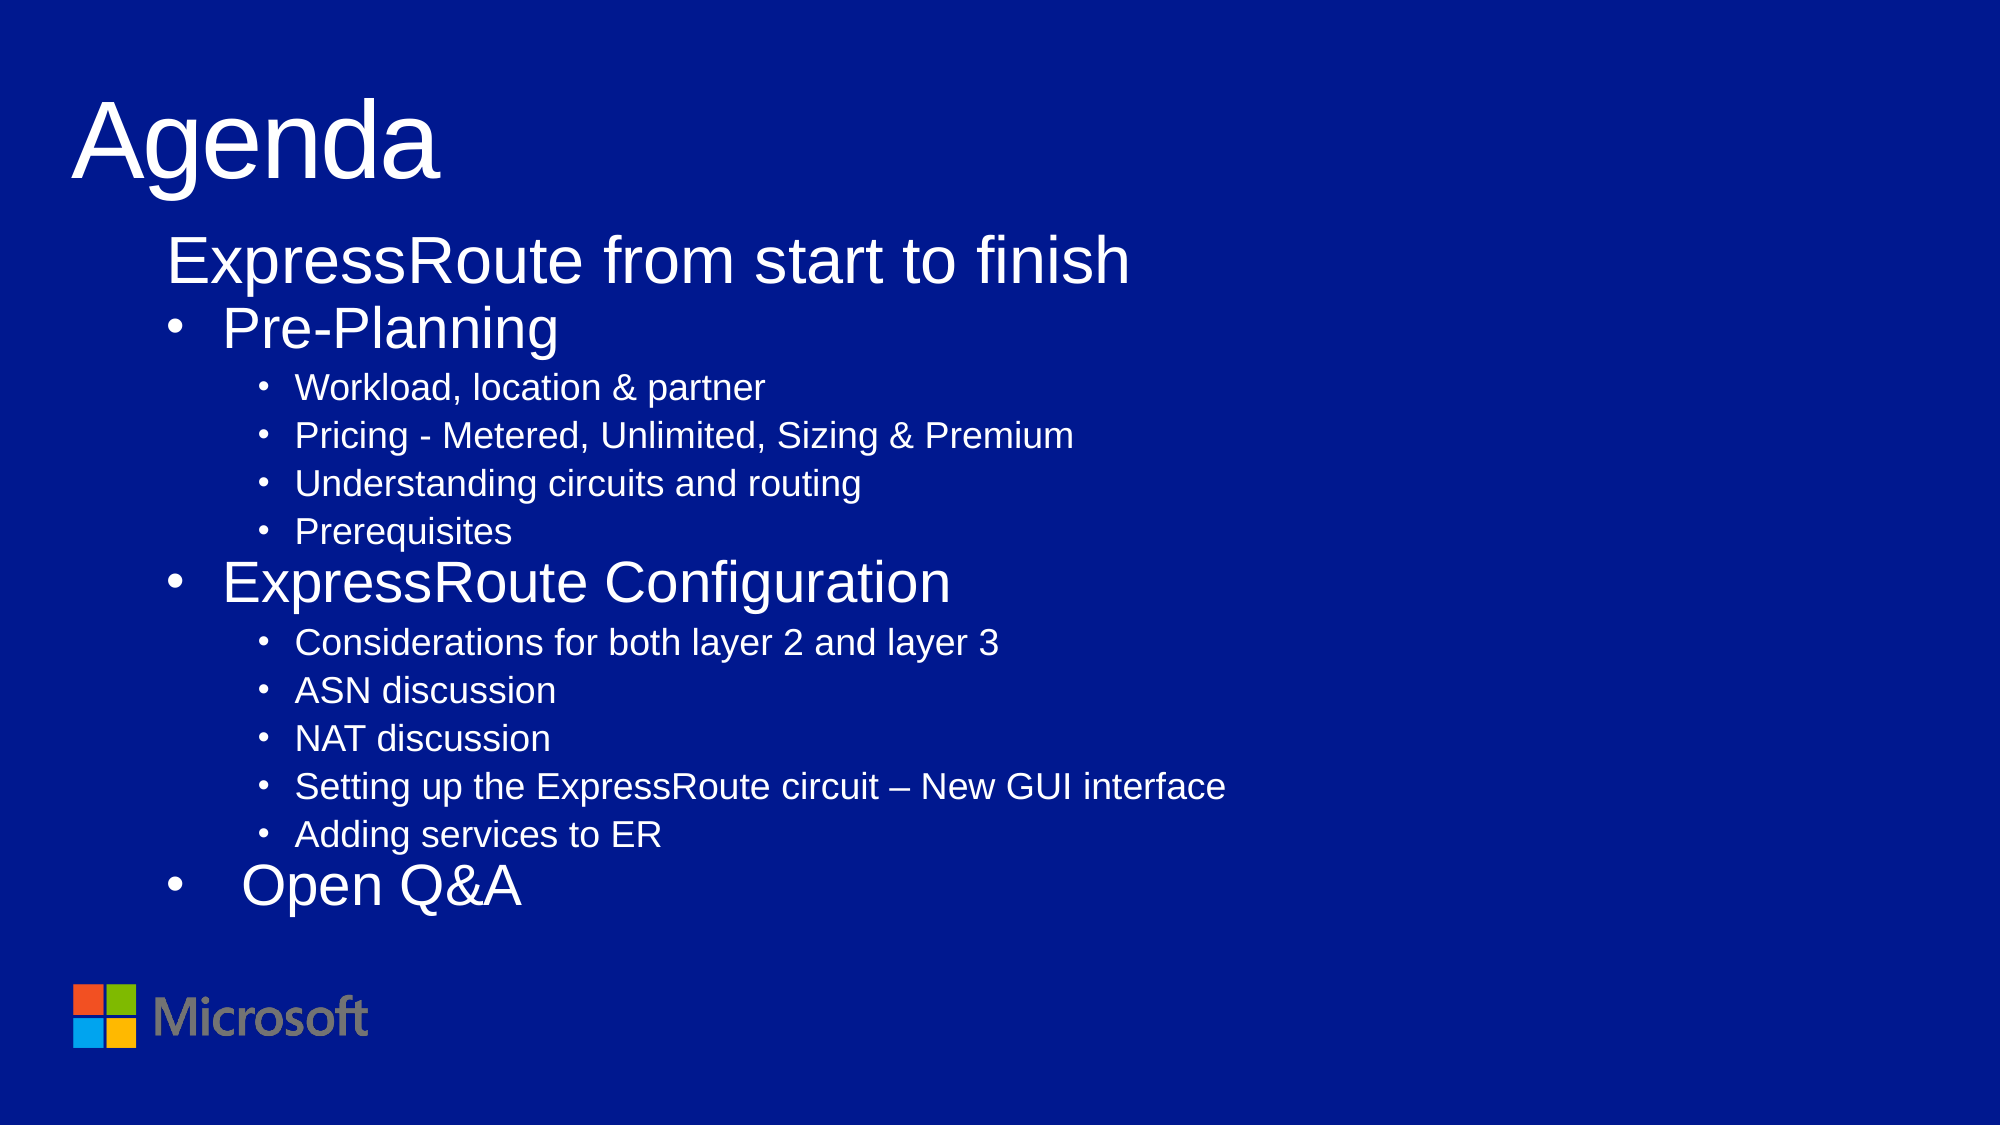

# Agenda
ExpressRoute from start to finish
Pre-Planning
Workload, location & partner
Pricing - Metered, Unlimited, Sizing & Premium
Understanding circuits and routing
Prerequisites
ExpressRoute Configuration
Considerations for both layer 2 and layer 3
ASN discussion
NAT discussion
Setting up the ExpressRoute circuit – New GUI interface
Adding services to ER
Open Q&A